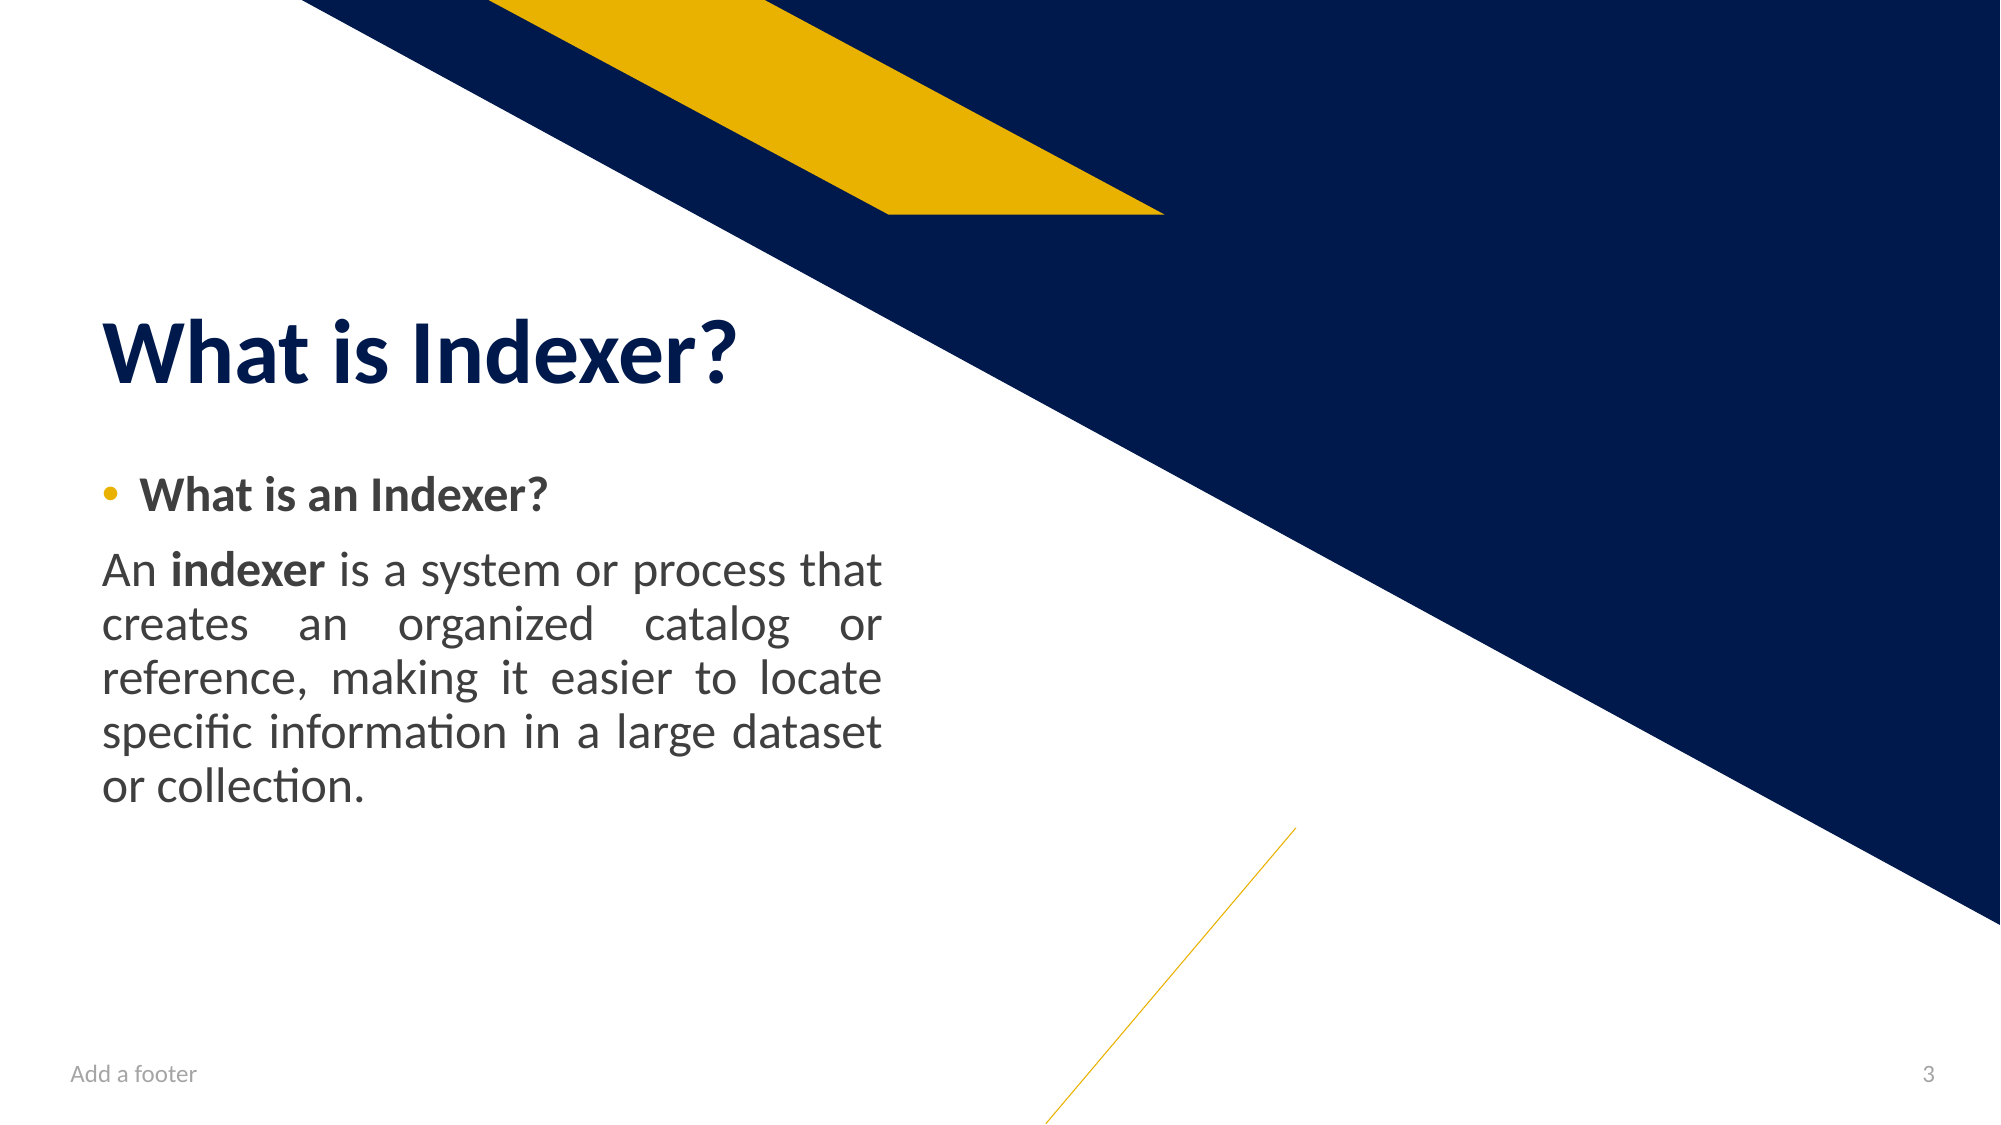

# What is Indexer?
What is an Indexer?
An indexer is a system or process that creates an organized catalog or reference, making it easier to locate specific information in a large dataset or collection.
Add a footer
3